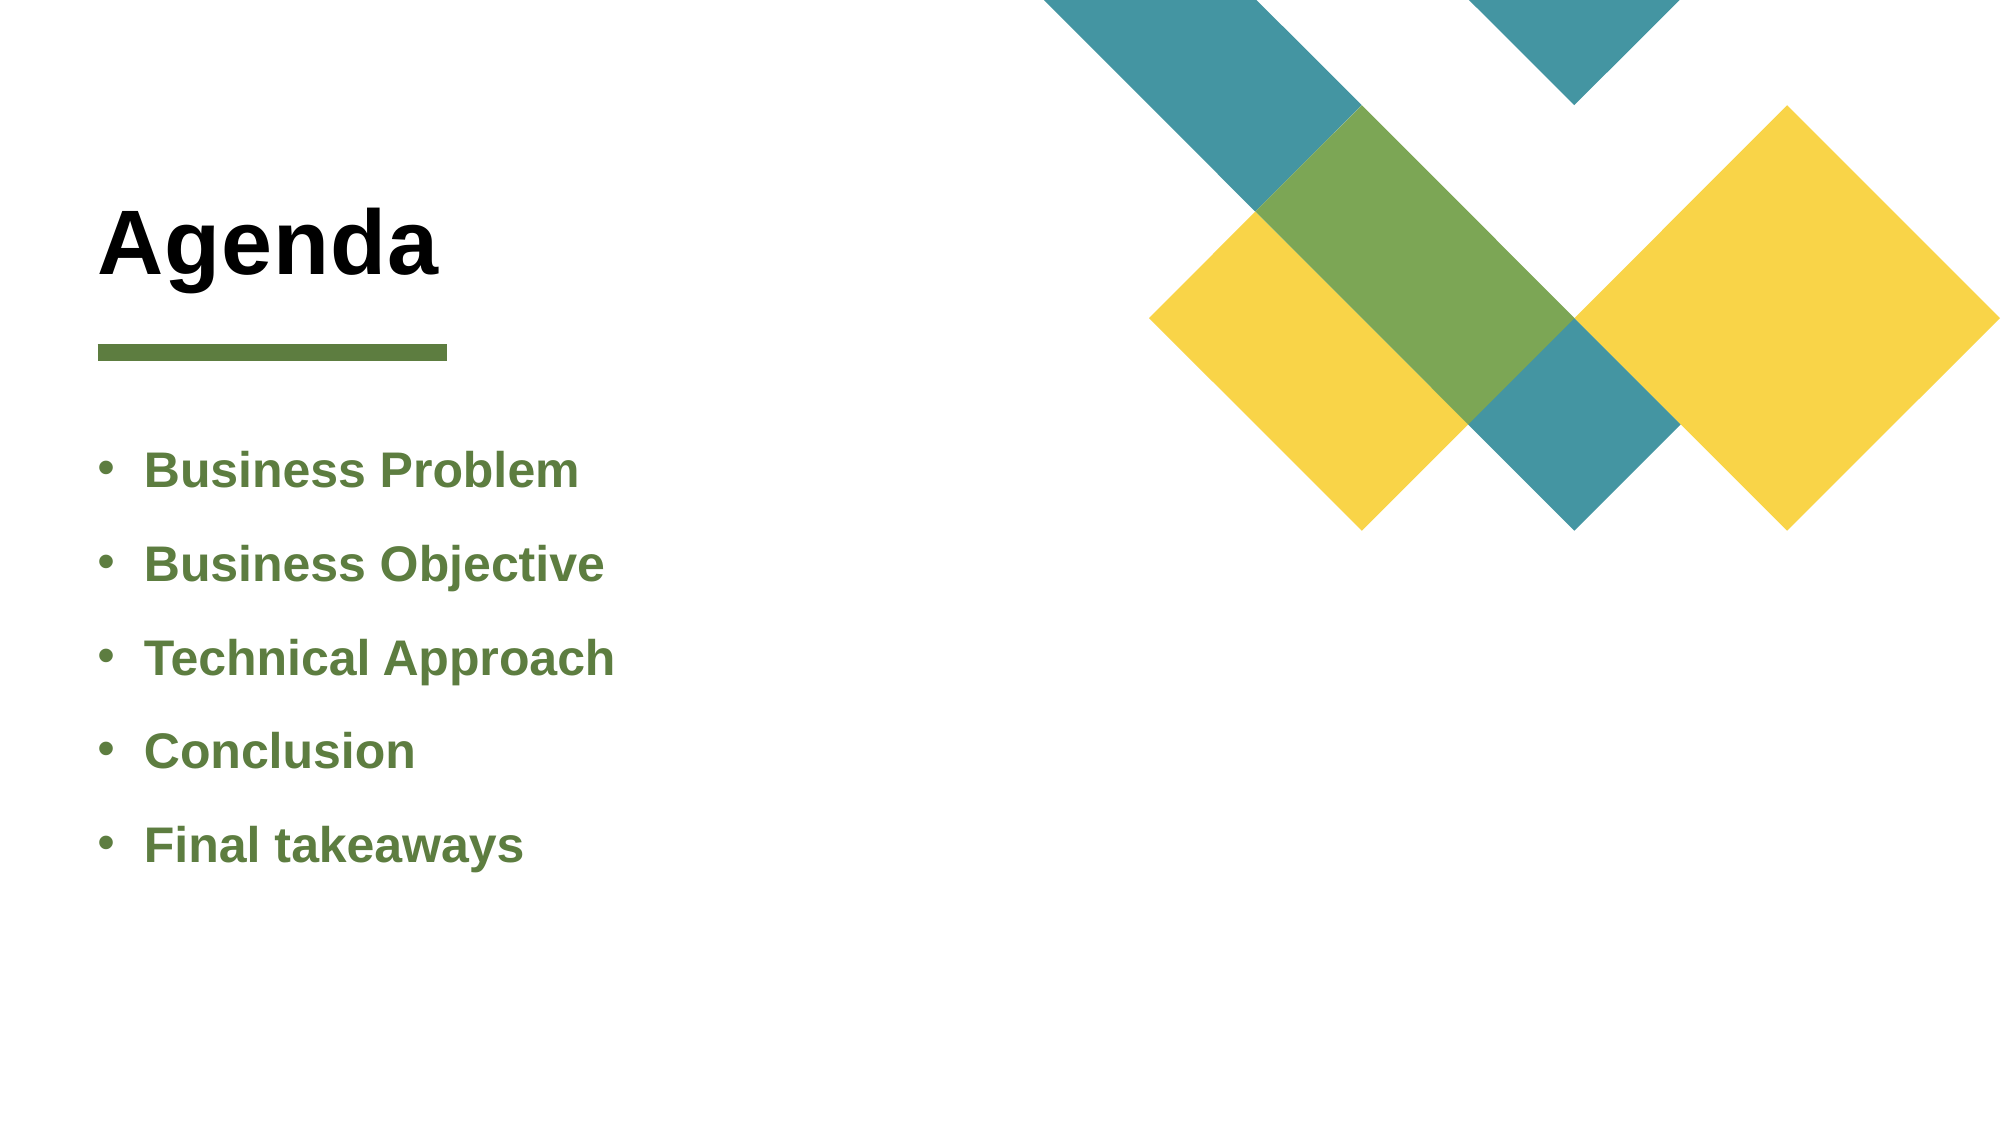

# Agenda
Business Problem
Business Objective
Technical Approach
Conclusion
Final takeaways